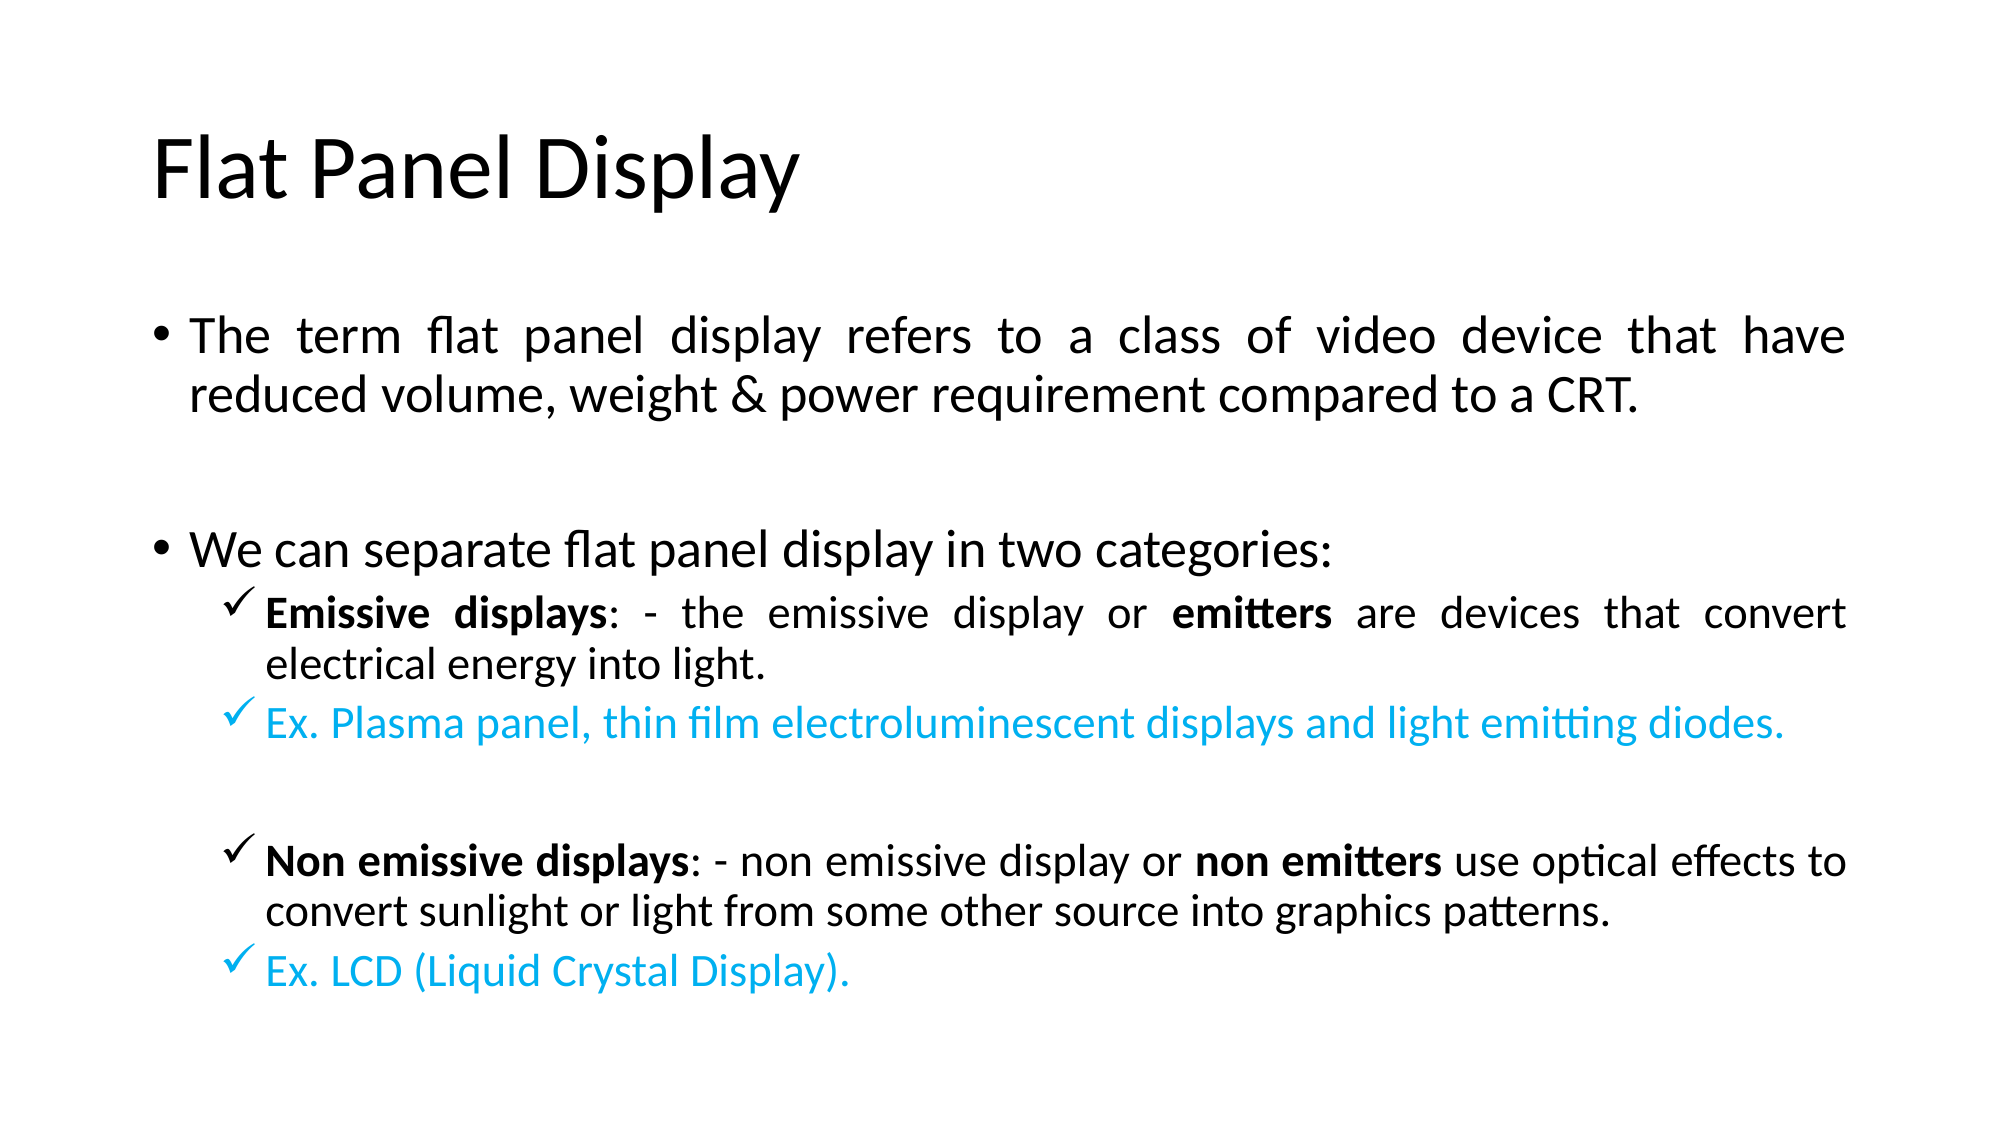

# Flat Panel Display
The term flat panel display refers to a class of video device that have reduced volume, weight & power requirement compared to a CRT.

We can separate flat panel display in two categories:
Emissive displays: - the emissive display or emitters are devices that convert electrical energy into light.
Ex. Plasma panel, thin film electroluminescent displays and light emitting diodes.

Non emissive displays: - non emissive display or non emitters use optical effects to convert sunlight or light from some other source into graphics patterns.
Ex. LCD (Liquid Crystal Display).